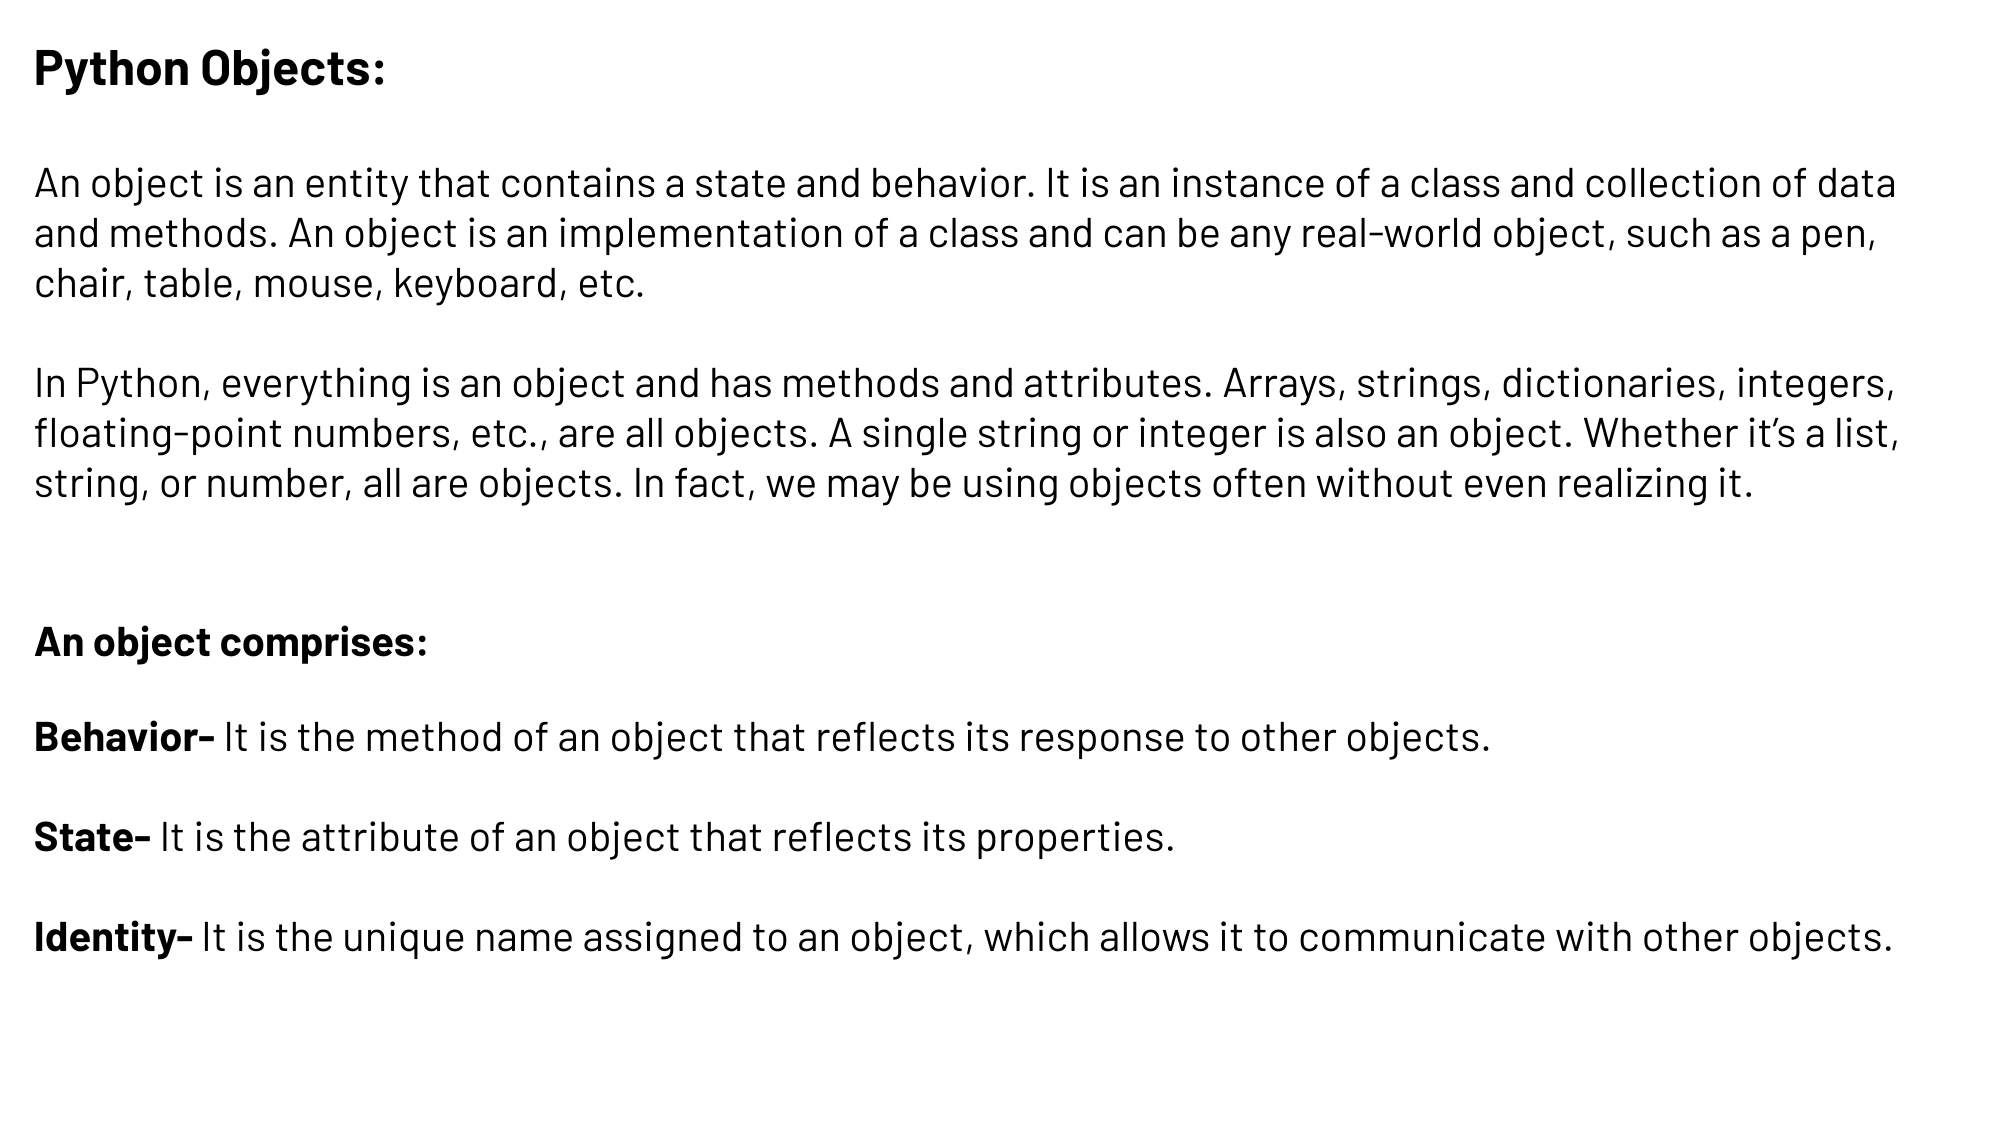

Python Objects:

An object is an entity that contains a state and behavior. It is an instance of a class and collection of data and methods. An object is an implementation of a class and can be any real-world object, such as a pen, chair, table, mouse, keyboard, etc.

In Python, everything is an object and has methods and attributes. Arrays, strings, dictionaries, integers, floating-point numbers, etc., are all objects. A single string or integer is also an object. Whether it’s a list, string, or number, all are objects. In fact, we may be using objects often without even realizing it.
An object comprises:

Behavior- It is the method of an object that reflects its response to other objects.

State- It is the attribute of an object that reflects its properties.

Identity- It is the unique name assigned to an object, which allows it to communicate with other objects.